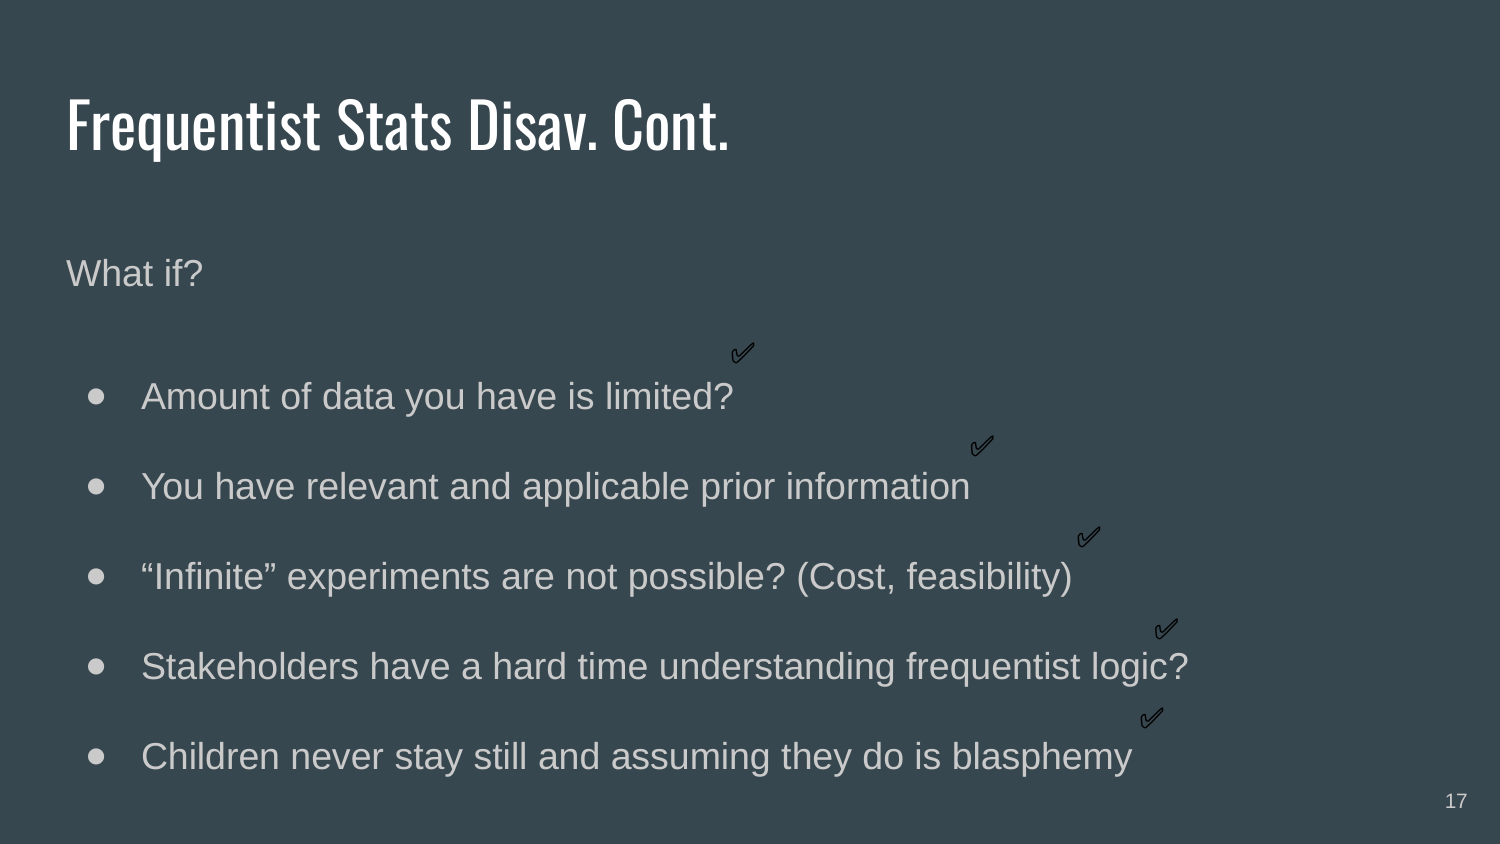

# Frequentist Stats Disav. Cont.
What if?
Amount of data you have is limited?
You have relevant and applicable prior information
“Infinite” experiments are not possible? (Cost, feasibility)
Stakeholders have a hard time understanding frequentist logic?
Children never stay still and assuming they do is blasphemy
✅
✅
✅
✅
✅
17